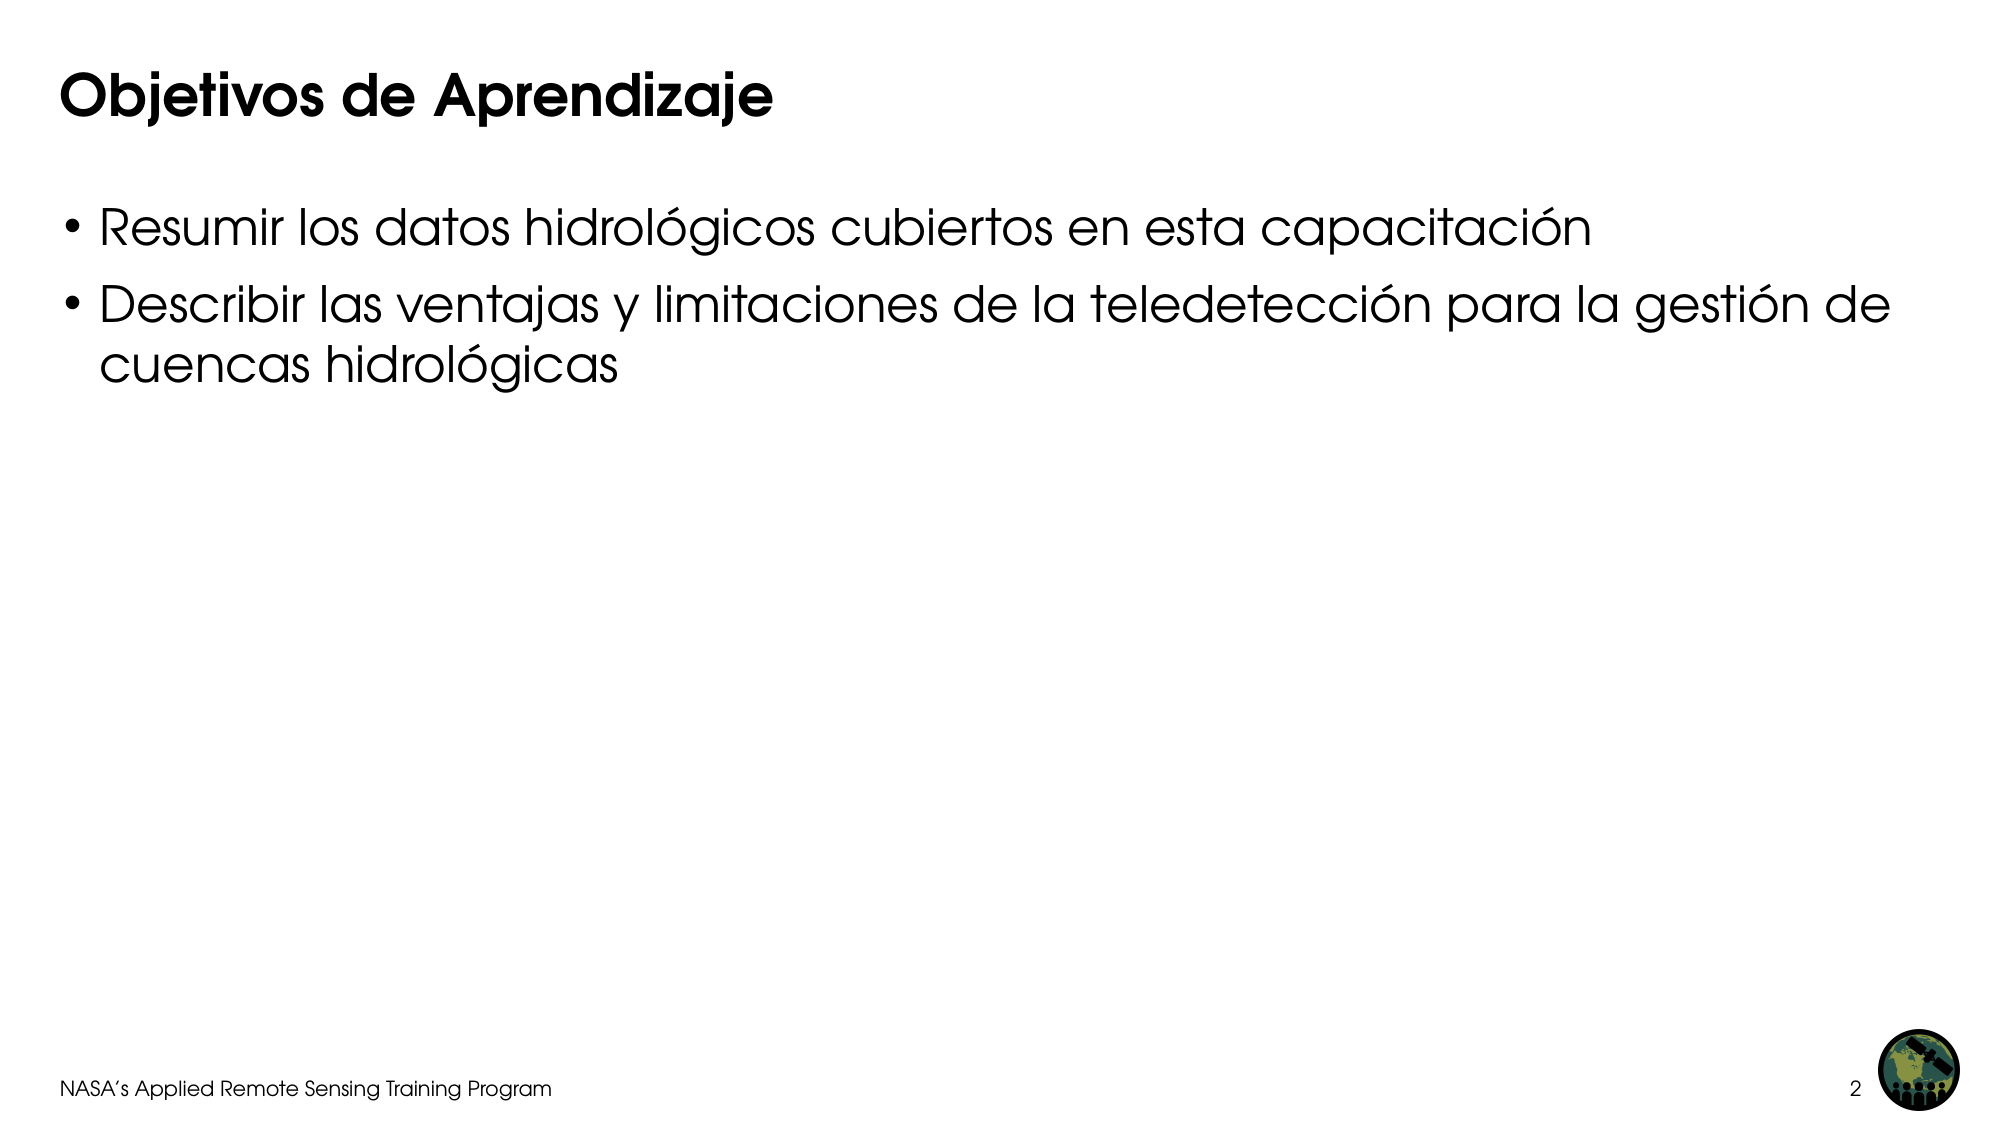

# Objetivos de Aprendizaje
Resumir los datos hidrológicos cubiertos en esta capacitación
Describir las ventajas y limitaciones de la teledetección para la gestión de cuencas hidrológicas